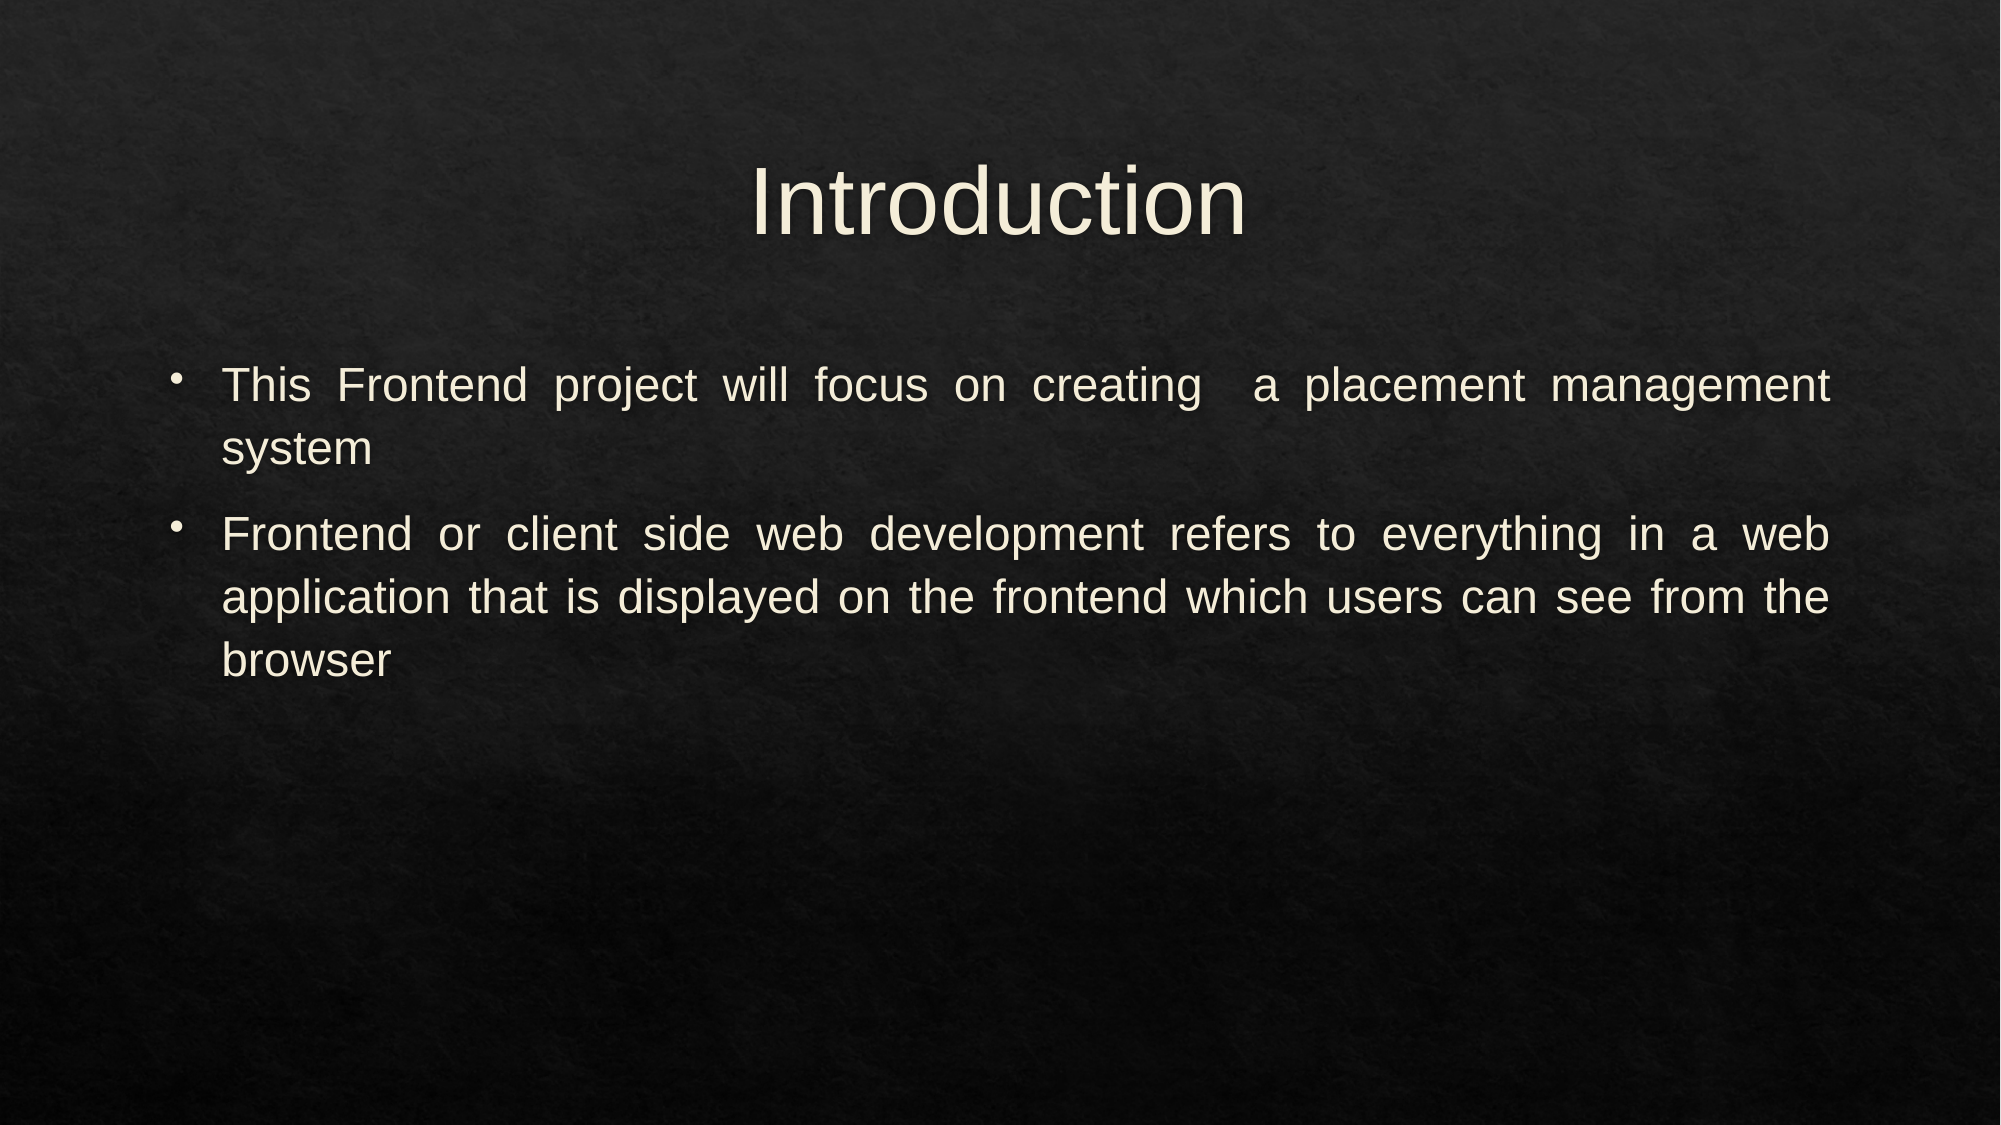

# Introduction
This Frontend project will focus on creating  a placement management system
Frontend or client side web development refers to everything in a web application that is displayed on the frontend which users can see from the browser